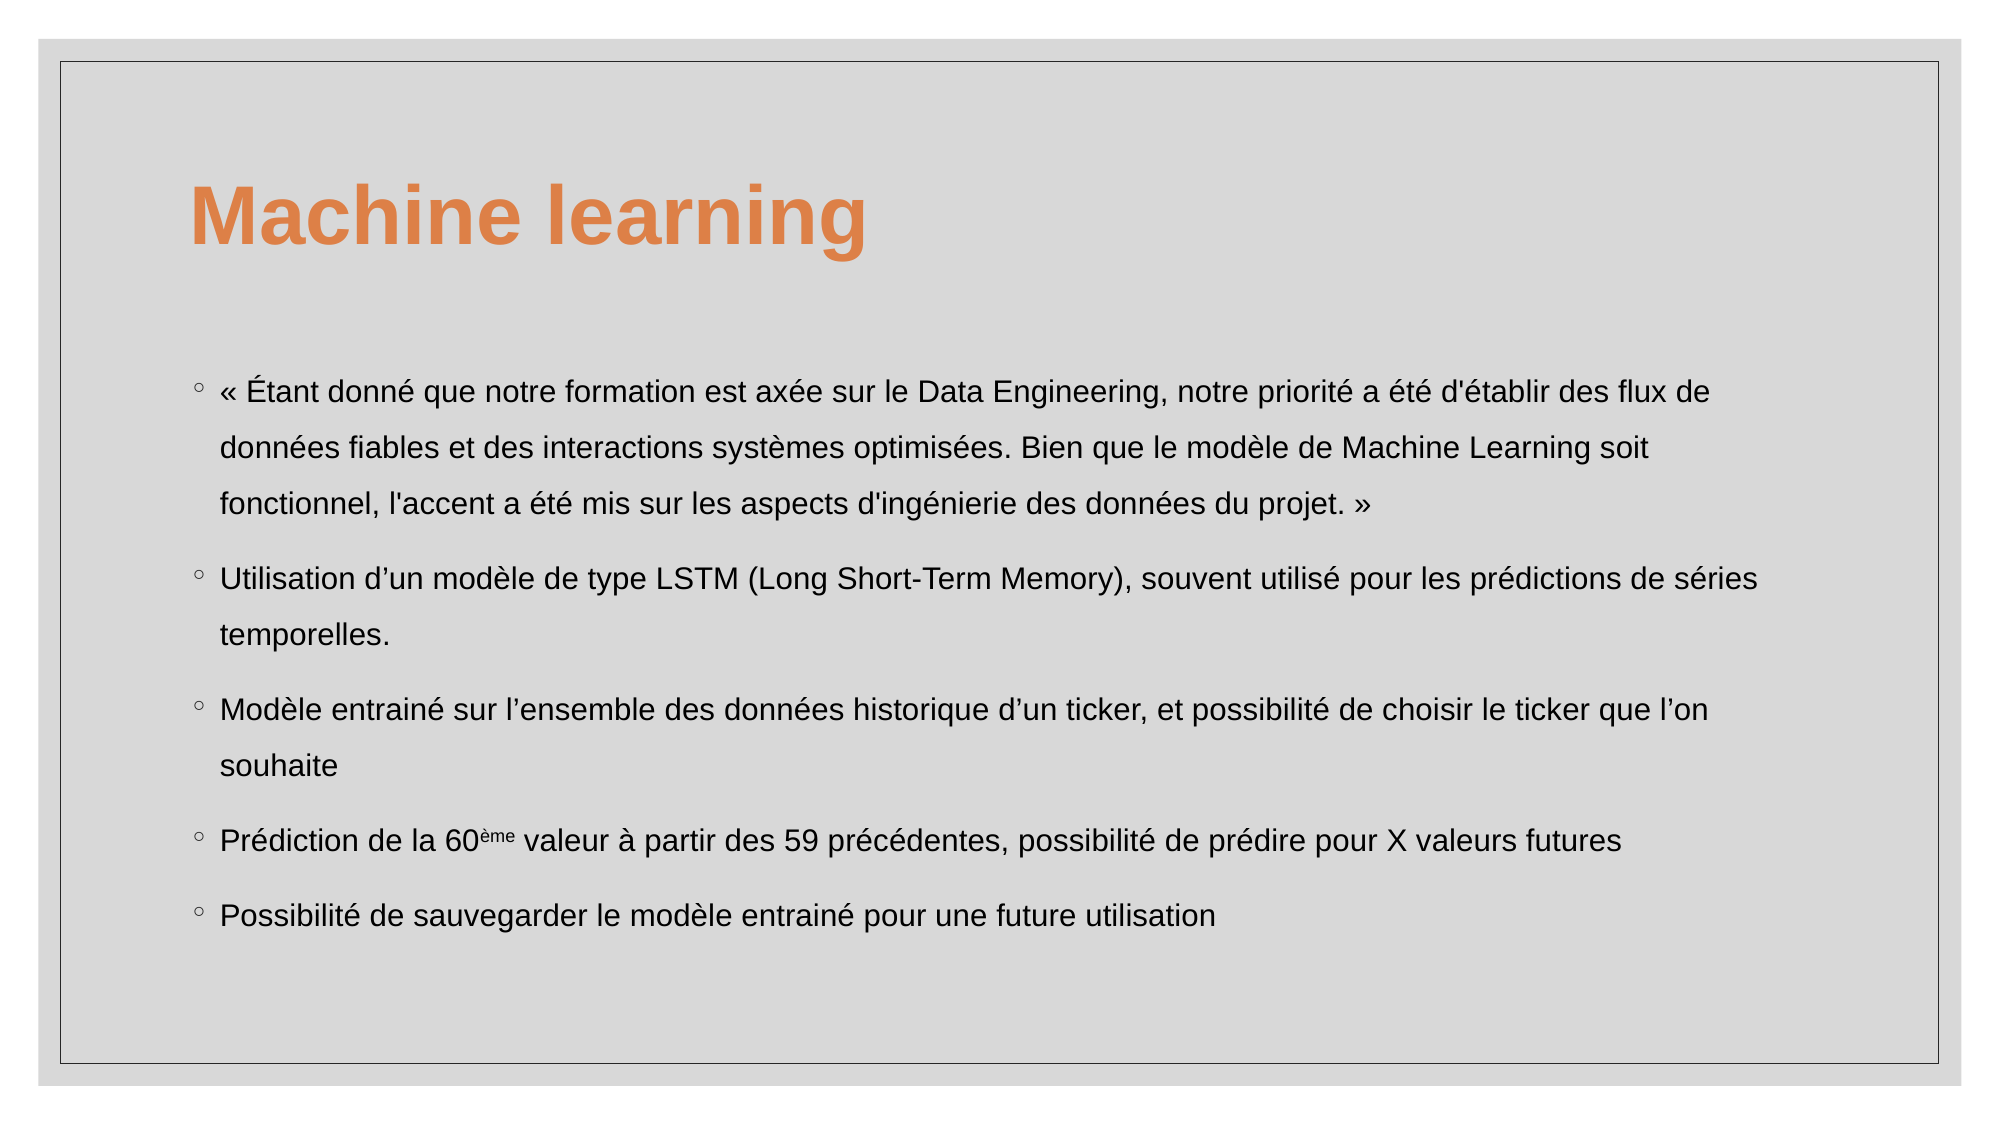

# Machine learning
« Étant donné que notre formation est axée sur le Data Engineering, notre priorité a été d'établir des flux de données fiables et des interactions systèmes optimisées. Bien que le modèle de Machine Learning soit fonctionnel, l'accent a été mis sur les aspects d'ingénierie des données du projet. »
Utilisation d’un modèle de type LSTM (Long Short-Term Memory), souvent utilisé pour les prédictions de séries temporelles.
Modèle entrainé sur l’ensemble des données historique d’un ticker, et possibilité de choisir le ticker que l’on souhaite
Prédiction de la 60ème valeur à partir des 59 précédentes, possibilité de prédire pour X valeurs futures
Possibilité de sauvegarder le modèle entrainé pour une future utilisation